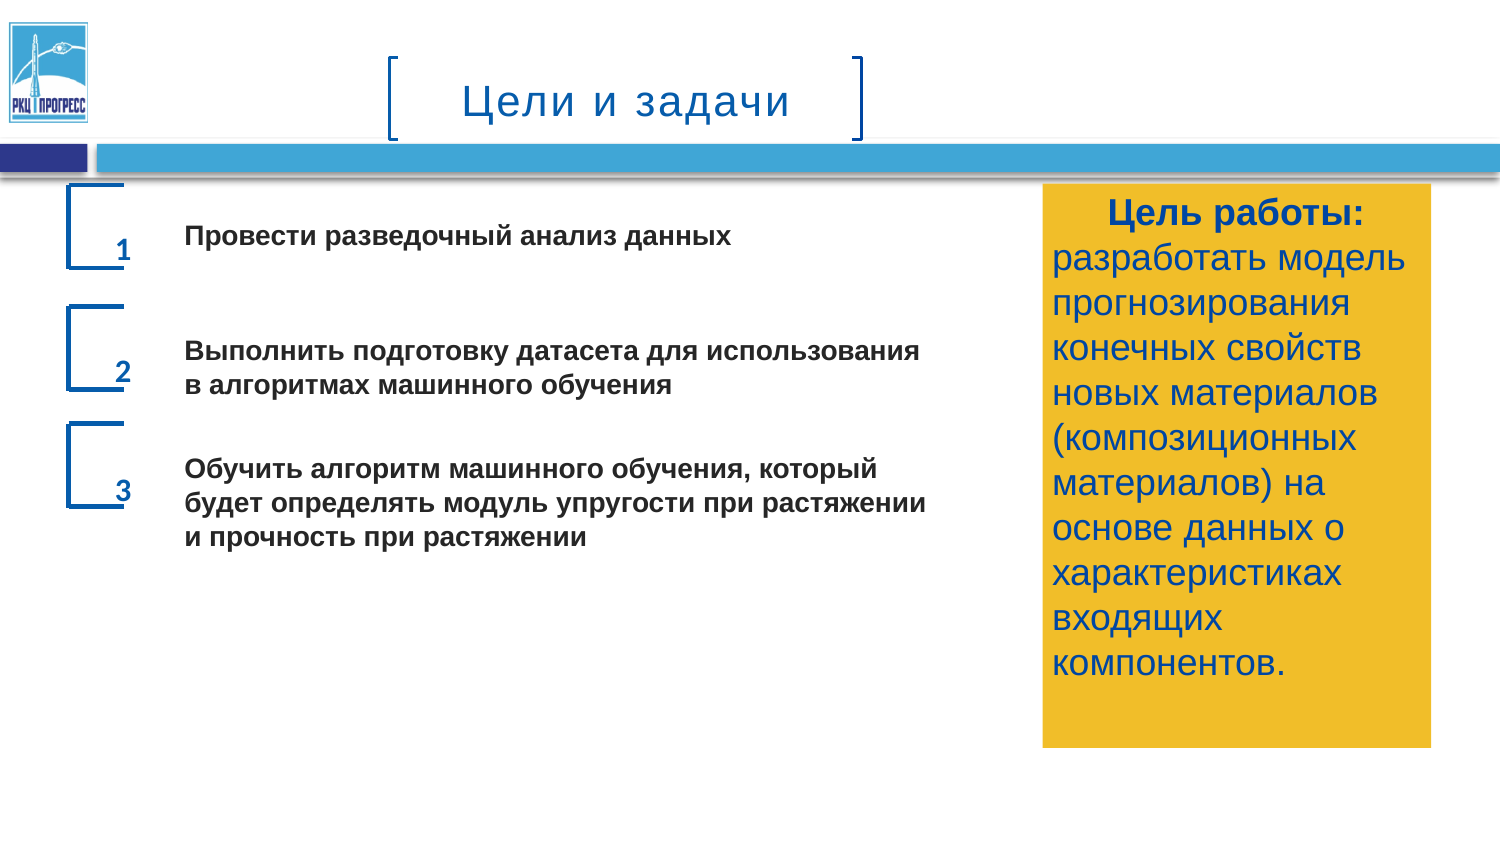

Цели и задачи

Цель работы: разработать модель прогнозирования конечных свойств новых материалов (композиционных материалов) на основе данных о характеристиках входящих компонентов.

Провести разведочный анализ данных
1
Выполнить подготовку датасета для использования в алгоритмах машинного обучения
2
Обучить алгоритм машинного обучения, который будет определять модуль упругости при растяжении и прочность при растяжении
3
4